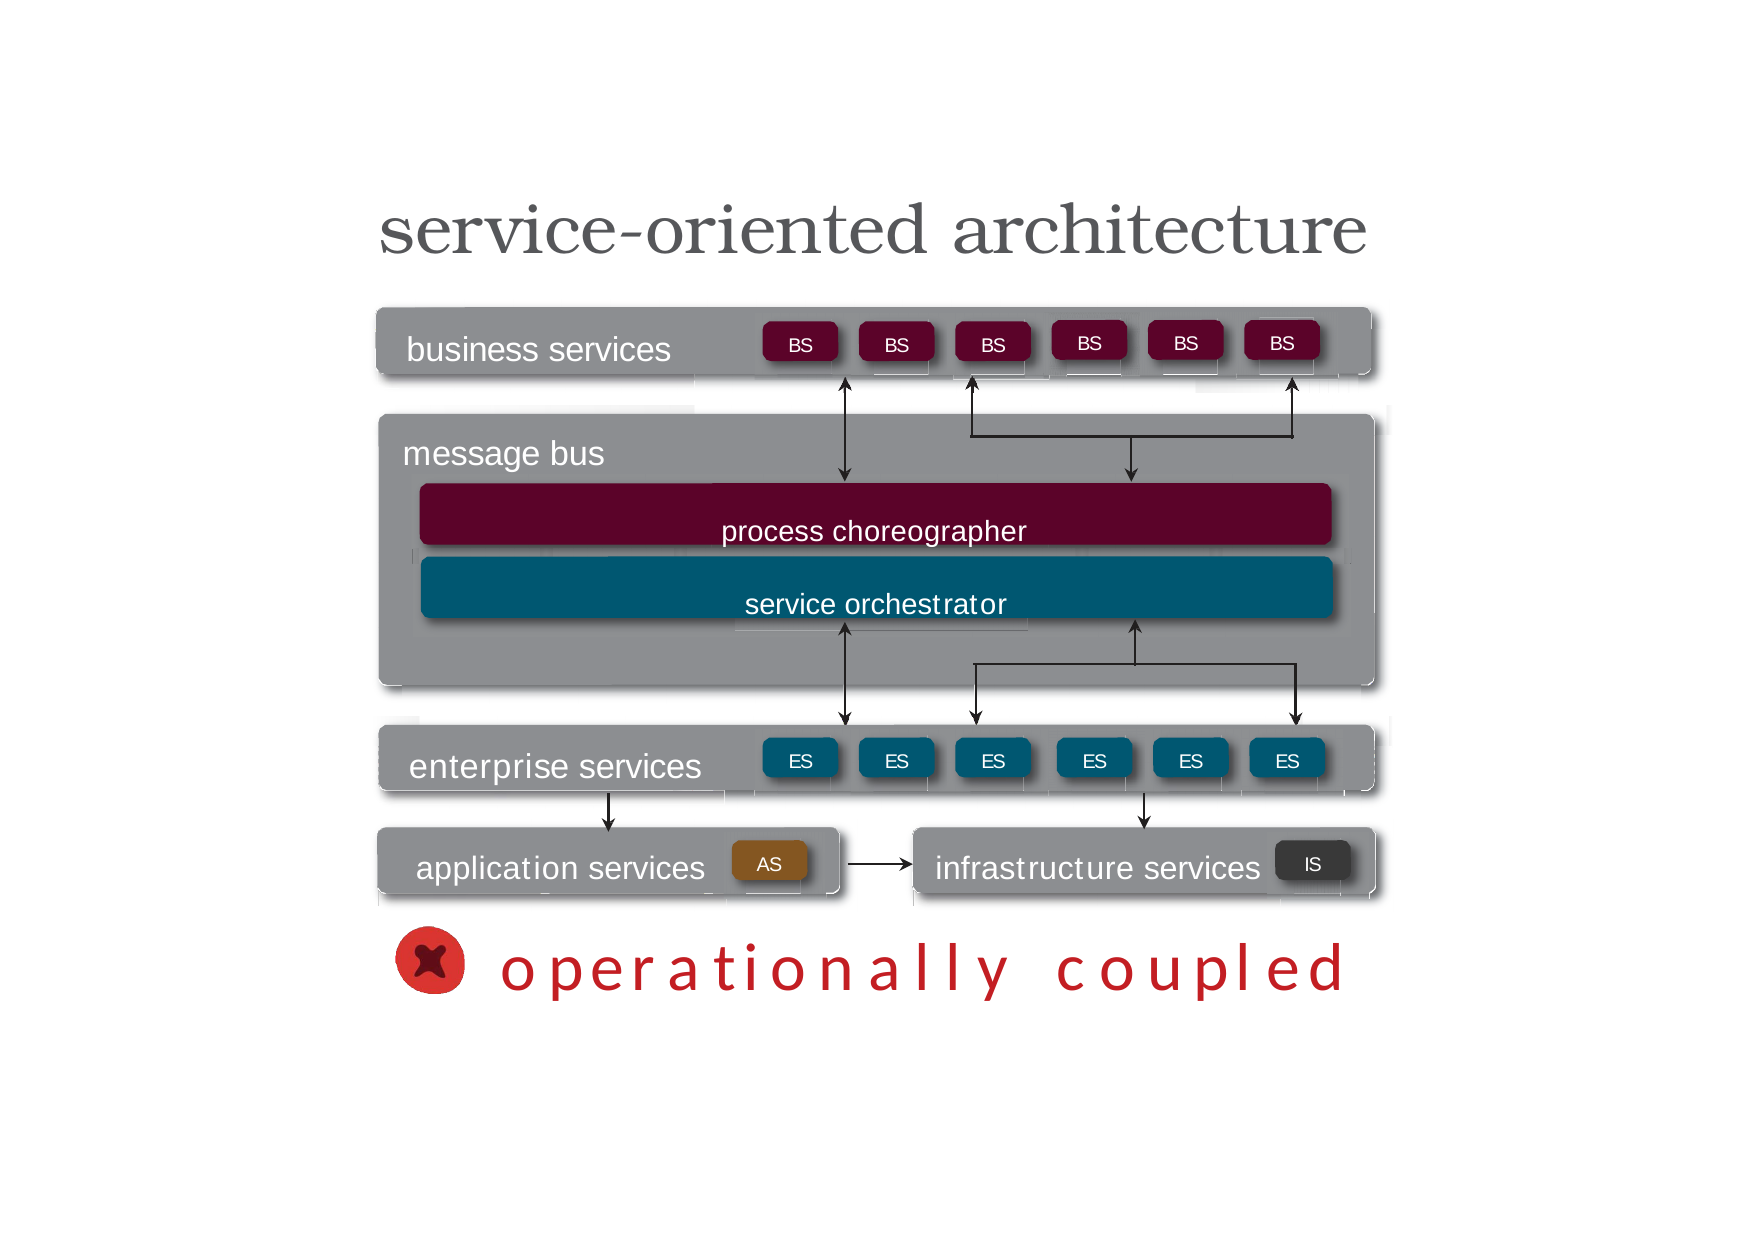

# service-oriented architecture

business services

BS
BS
BS
BS
BS
BS

message bus
process choreographer service orchestrator

enterprise services

ES
ES
ES
ES
ES
ES

application services	infrastructure services

AS
IS

operationally	coupled